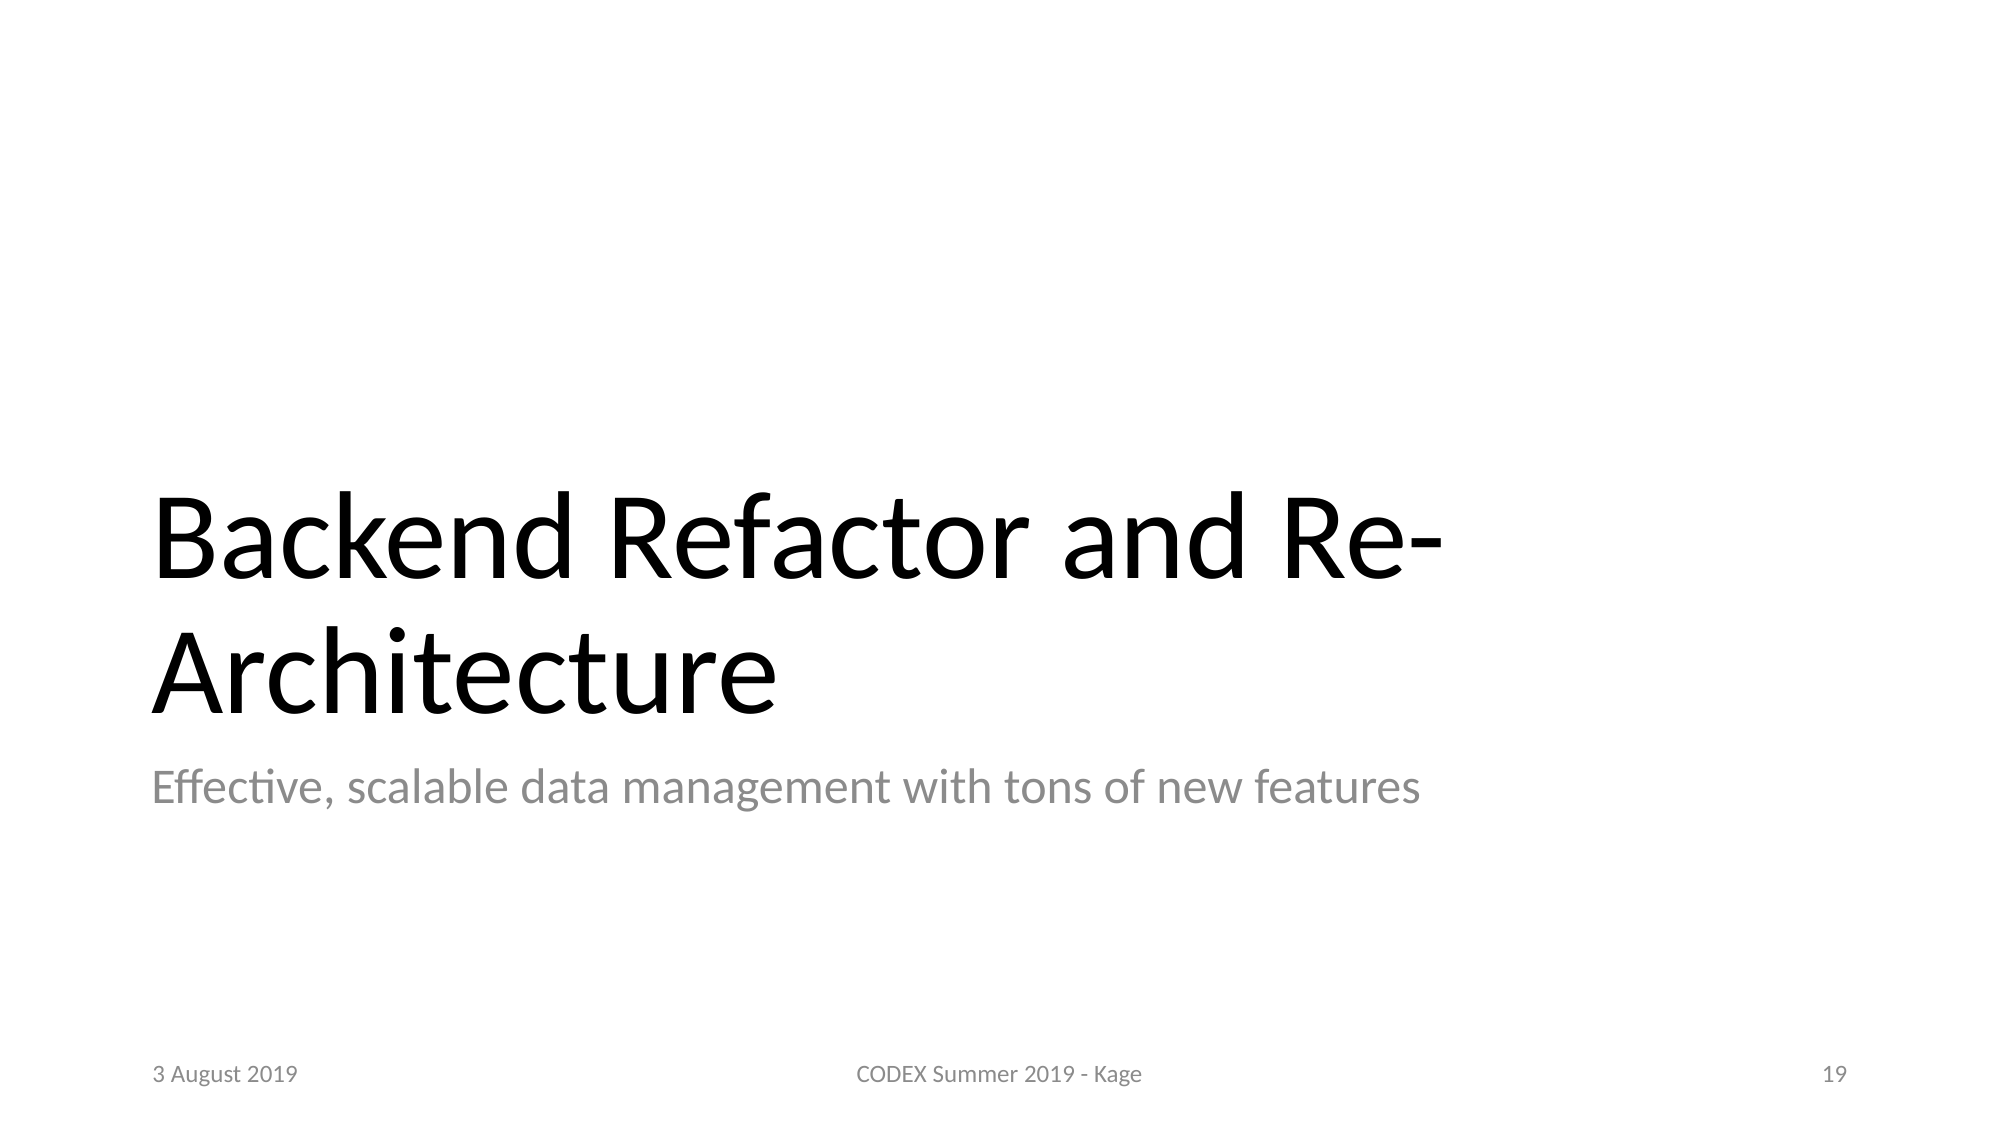

# Backend Refactor and Re-Architecture
Effective, scalable data management with tons of new features
3 August 2019
CODEX Summer 2019 - Kage
19